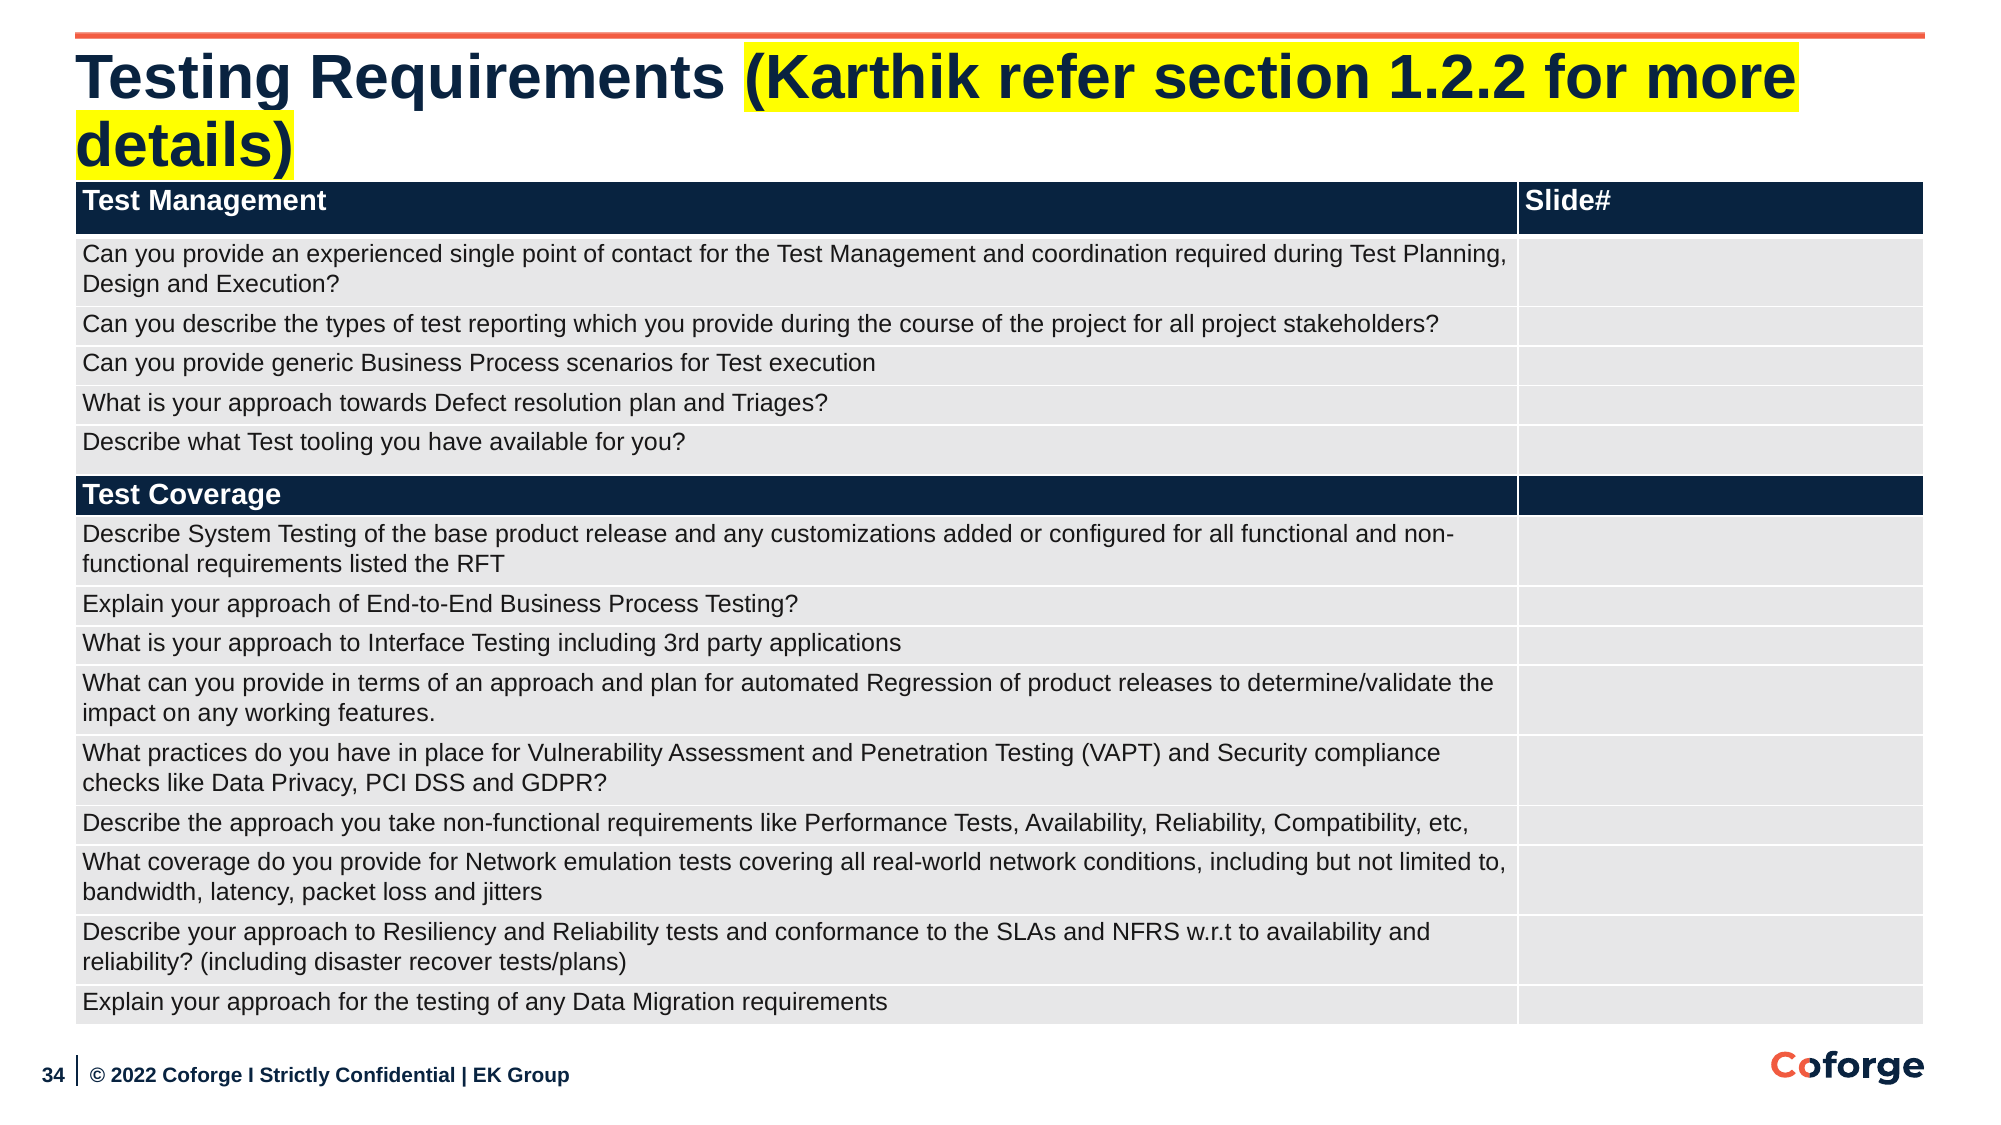

# Testing Requirements (Karthik refer section 1.2.2 for more details)
| Test Management | Slide# |
| --- | --- |
| Can you provide an experienced single point of contact for the Test Management and coordination required during Test Planning, Design and Execution? |  |
| Can you describe the types of test reporting which you provide during the course of the project for all project stakeholders? |  |
| Can you provide generic Business Process scenarios for Test execution |  |
| What is your approach towards Defect resolution plan and Triages? |  |
| Describe what Test tooling you have available for you? |  |
| Test Coverage |  |
| Describe System Testing of the base product release and any customizations added or configured for all functional and non-functional requirements listed the RFT |  |
| Explain your approach of End-to-End Business Process Testing? |  |
| What is your approach to Interface Testing including 3rd party applications |  |
| What can you provide in terms of an approach and plan for automated Regression of product releases to determine/validate the impact on any working features. |  |
| What practices do you have in place for Vulnerability Assessment and Penetration Testing (VAPT) and Security compliance checks like Data Privacy, PCI DSS and GDPR? |  |
| Describe the approach you take non-functional requirements like Performance Tests, Availability, Reliability, Compatibility, etc, |  |
| What coverage do you provide for Network emulation tests covering all real-world network conditions, including but not limited to, bandwidth, latency, packet loss and jitters |  |
| Describe your approach to Resiliency and Reliability tests and conformance to the SLAs and NFRS w.r.t to availability and reliability? (including disaster recover tests/plans) |  |
| Explain your approach for the testing of any Data Migration requirements |  |
34
© 2022 Coforge I Strictly Confidential | EK Group